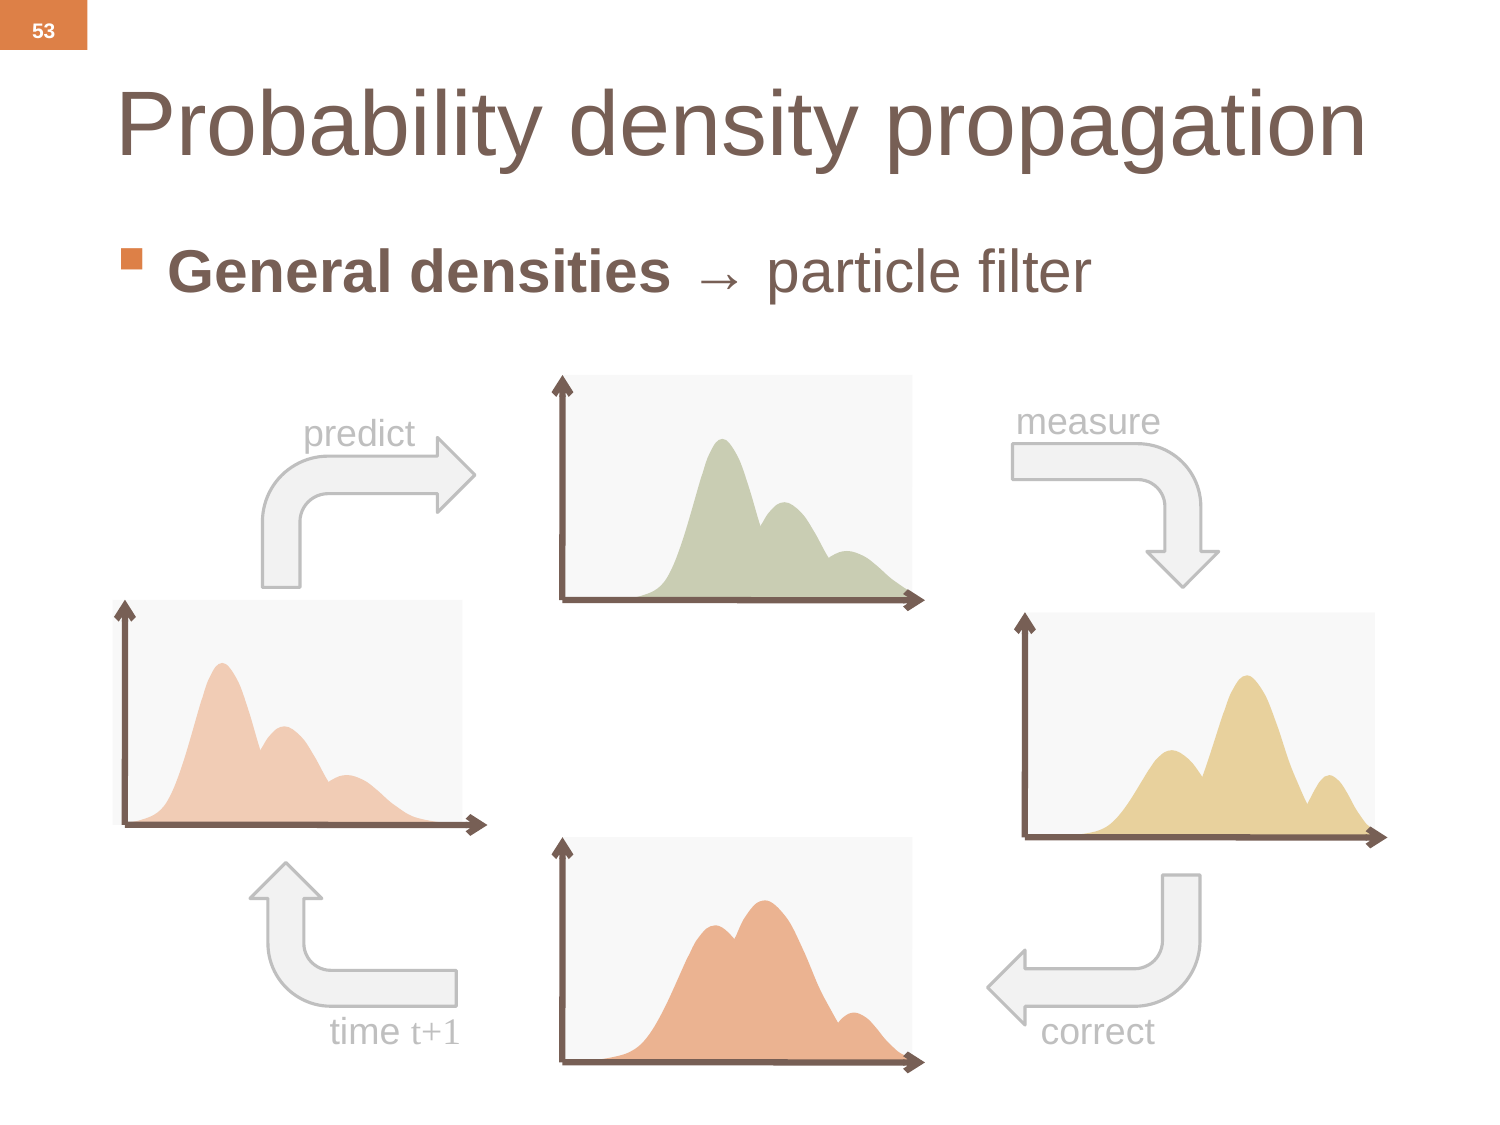

53
# Probability density propagation
General densities → particle filter

measure
predict

time t+1
correct